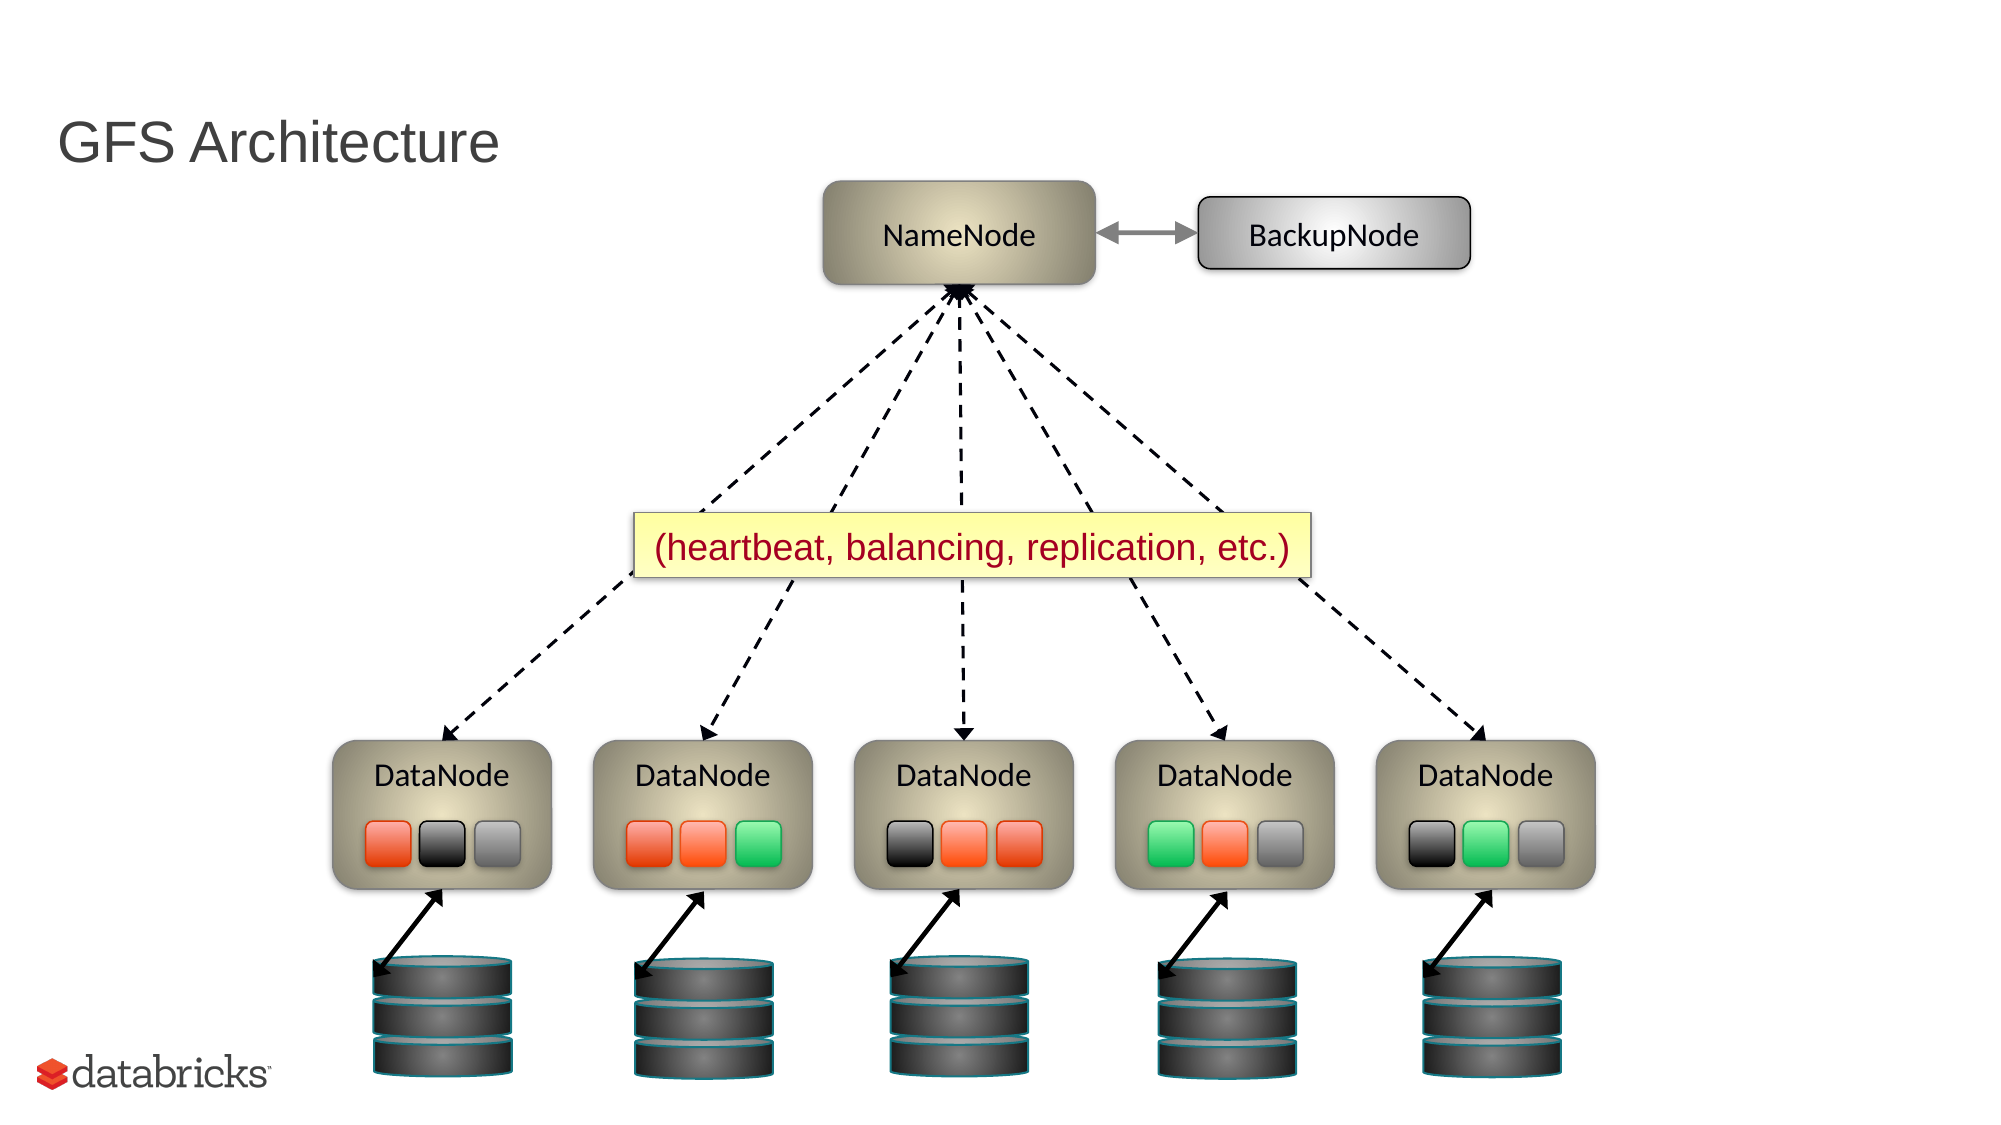

# GFS Architecture
NameNode
BackupNode
(heartbeat, balancing, replication, etc.)
DataNode

DataNode

DataNode

DataNode

DataNode